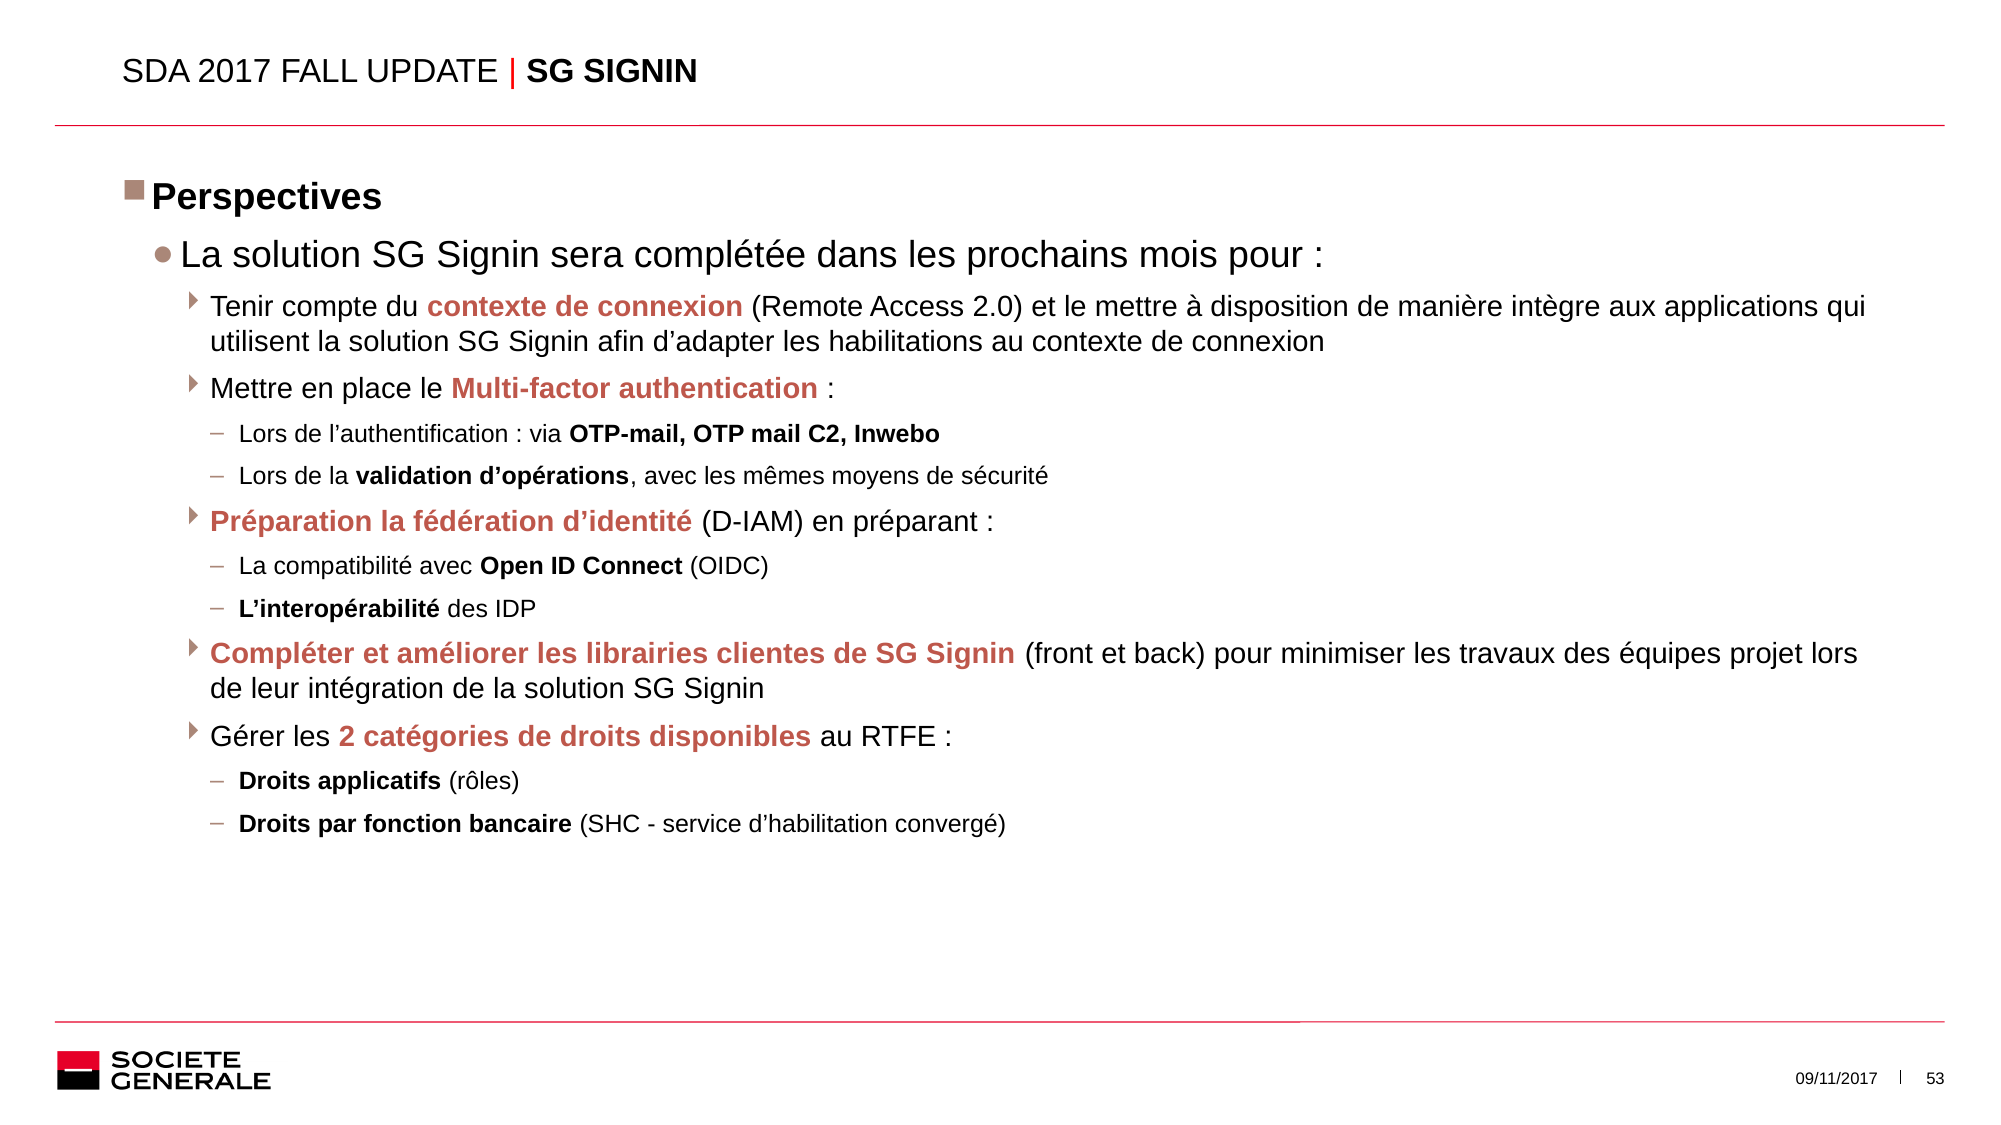

# SDA 2017 FALL UPDATE | SG SIGNIN
Perspectives
La solution SG Signin sera complétée dans les prochains mois pour :
Tenir compte du contexte de connexion (Remote Access 2.0) et le mettre à disposition de manière intègre aux applications qui utilisent la solution SG Signin afin d’adapter les habilitations au contexte de connexion
Mettre en place le Multi-factor authentication :
Lors de l’authentification : via OTP-mail, OTP mail C2, Inwebo
Lors de la validation d’opérations, avec les mêmes moyens de sécurité
Préparation la fédération d’identité (D-IAM) en préparant :
La compatibilité avec Open ID Connect (OIDC)
L’interopérabilité des IDP
Compléter et améliorer les librairies clientes de SG Signin (front et back) pour minimiser les travaux des équipes projet lors de leur intégration de la solution SG Signin
Gérer les 2 catégories de droits disponibles au RTFE :
Droits applicatifs (rôles)
Droits par fonction bancaire (SHC - service d’habilitation convergé)